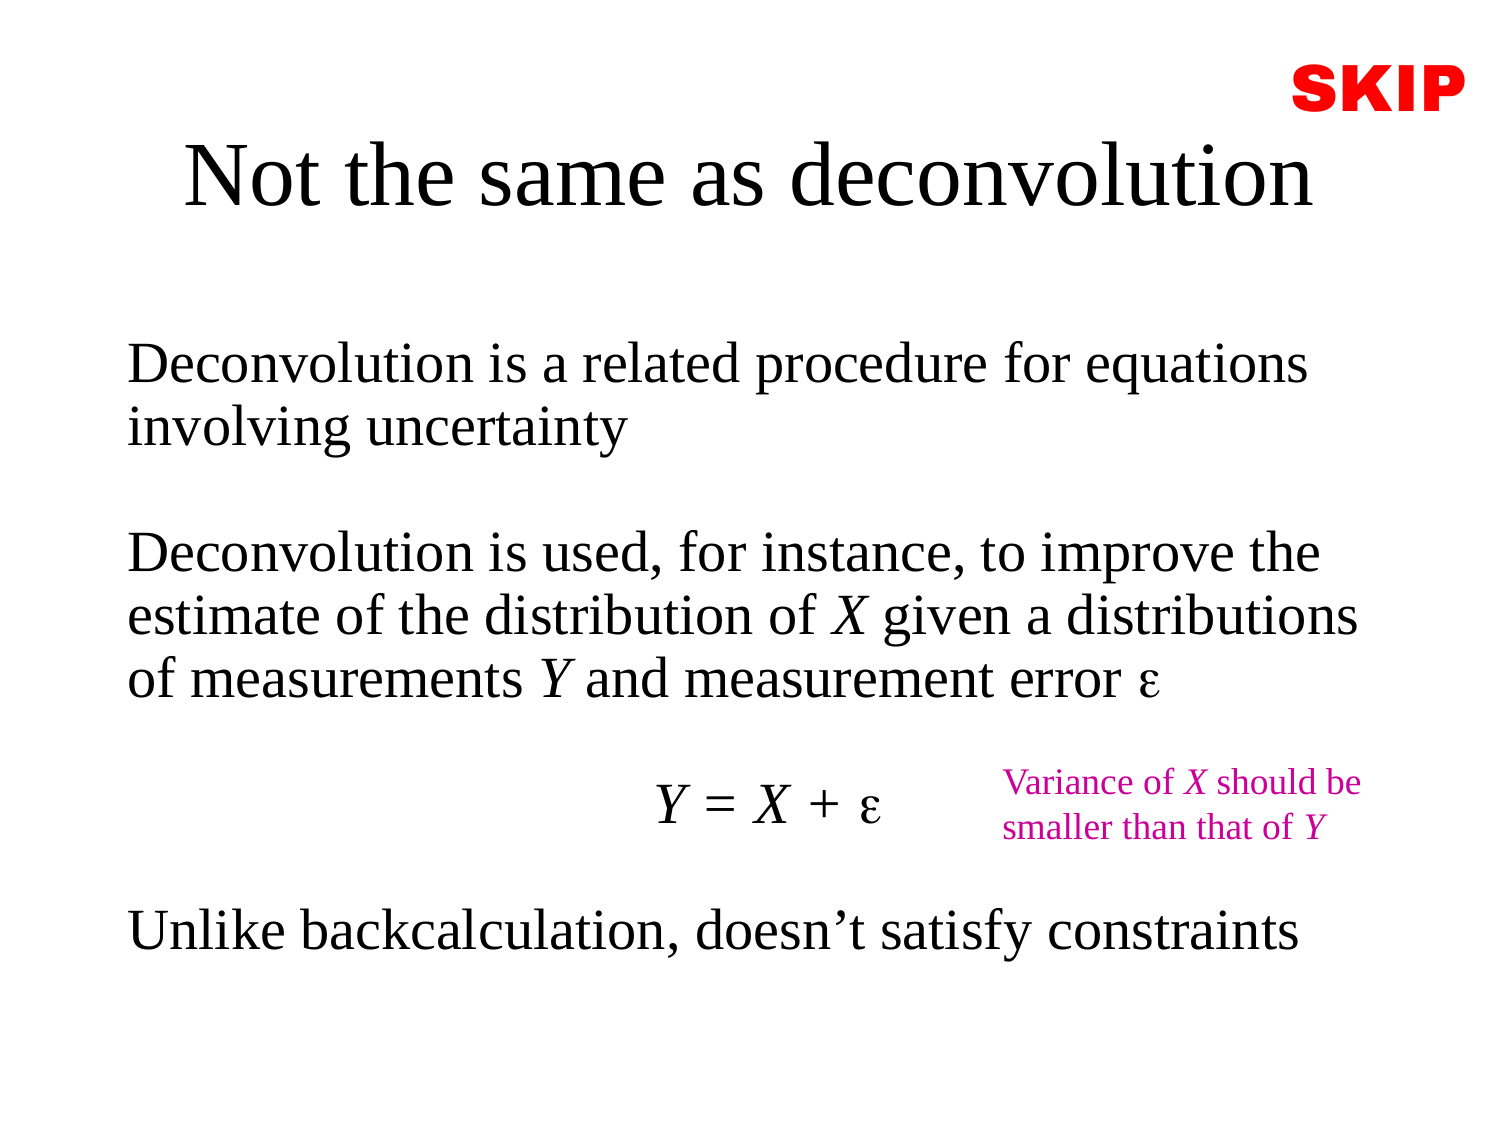

SKIP
# Not the same as deconvolution
Deconvolution is a related procedure for equations involving uncertainty

Deconvolution is used, for instance, to improve the estimate of the distribution of X given a distributions of measurements Y and measurement error ε

Y = X + ε

Unlike backcalculation, doesn’t satisfy constraints
Variance of X should be smaller than that of Y